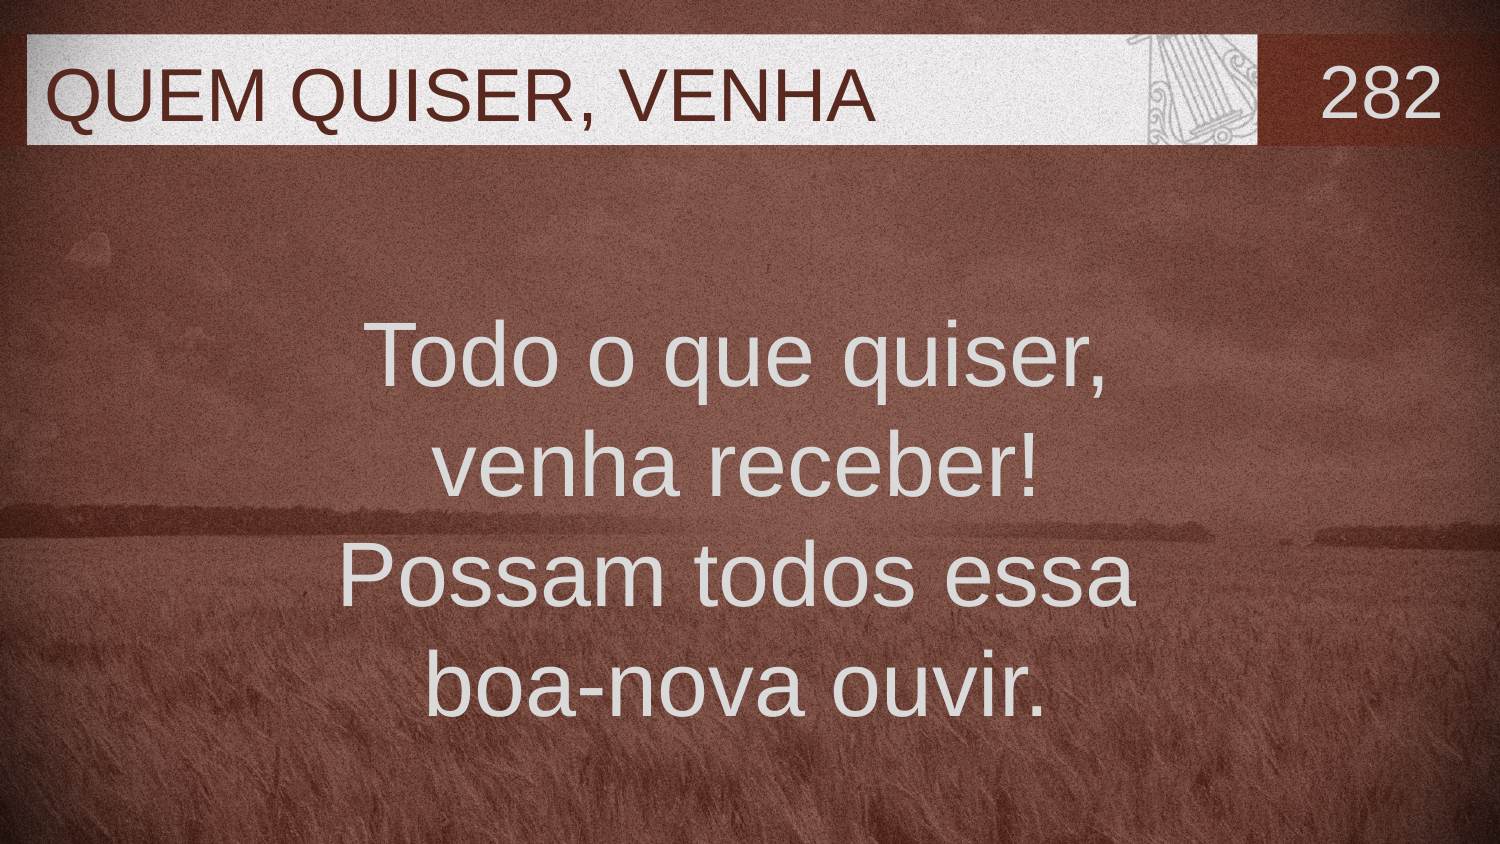

# QUEM QUISER, VENHA
282
Todo o que quiser,
venha receber!
Possam todos essa
boa-nova ouvir.